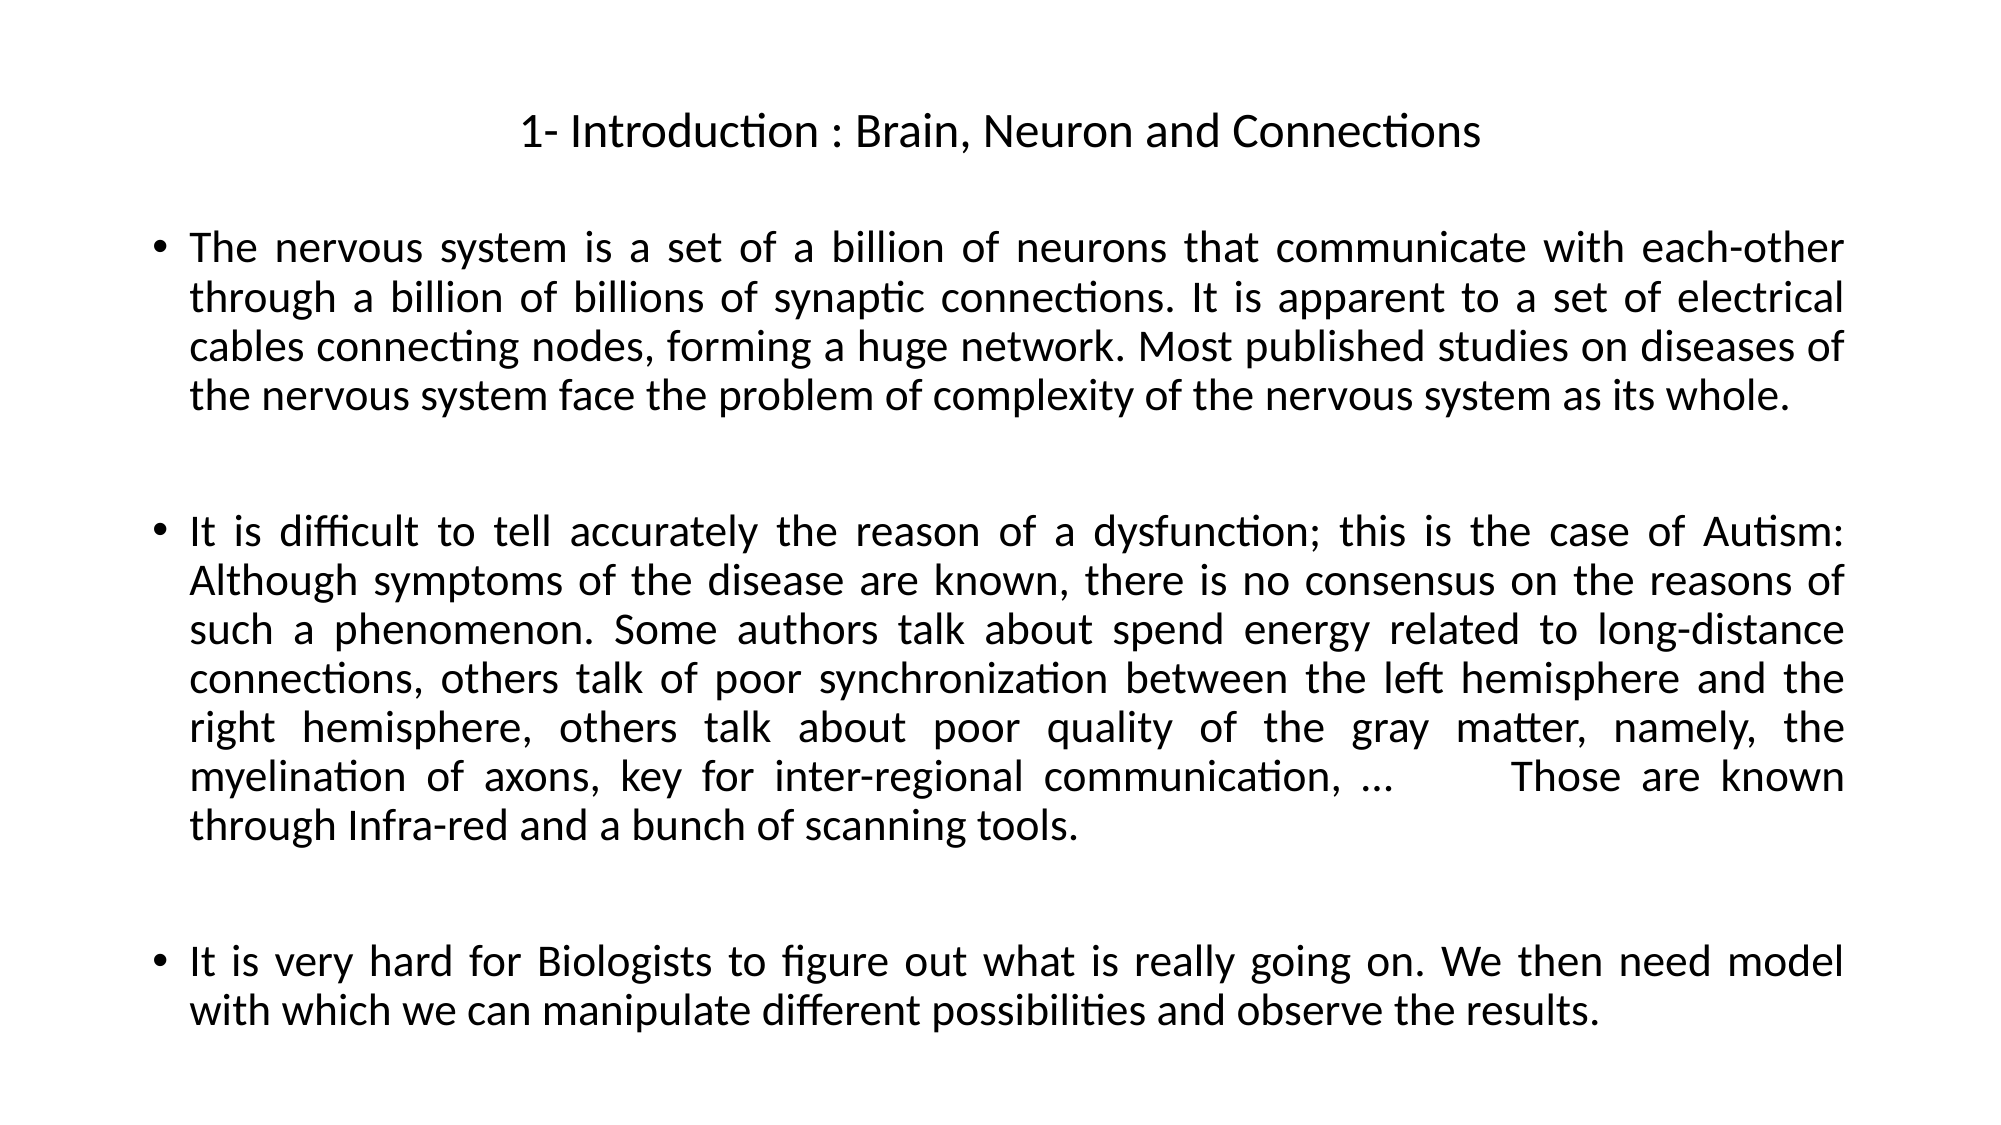

# 1- Introduction : Brain, Neuron and Connections
The nervous system is a set of a billion of neurons that communicate with each-other through a billion of billions of synaptic connections. It is apparent to a set of electrical cables connecting nodes, forming a huge network. Most published studies on diseases of the nervous system face the problem of complexity of the nervous system as its whole.

It is difficult to tell accurately the reason of a dysfunction; this is the case of Autism: Although symptoms of the disease are known, there is no consensus on the reasons of such a phenomenon. Some authors talk about spend energy related to long-distance connections, others talk of poor synchronization between the left hemisphere and the right hemisphere, others talk about poor quality of the gray matter, namely, the myelination of axons, key for inter-regional communication, …      Those are known through Infra-red and a bunch of scanning tools.

It is very hard for Biologists to figure out what is really going on. We then need model with which we can manipulate different possibilities and observe the results.